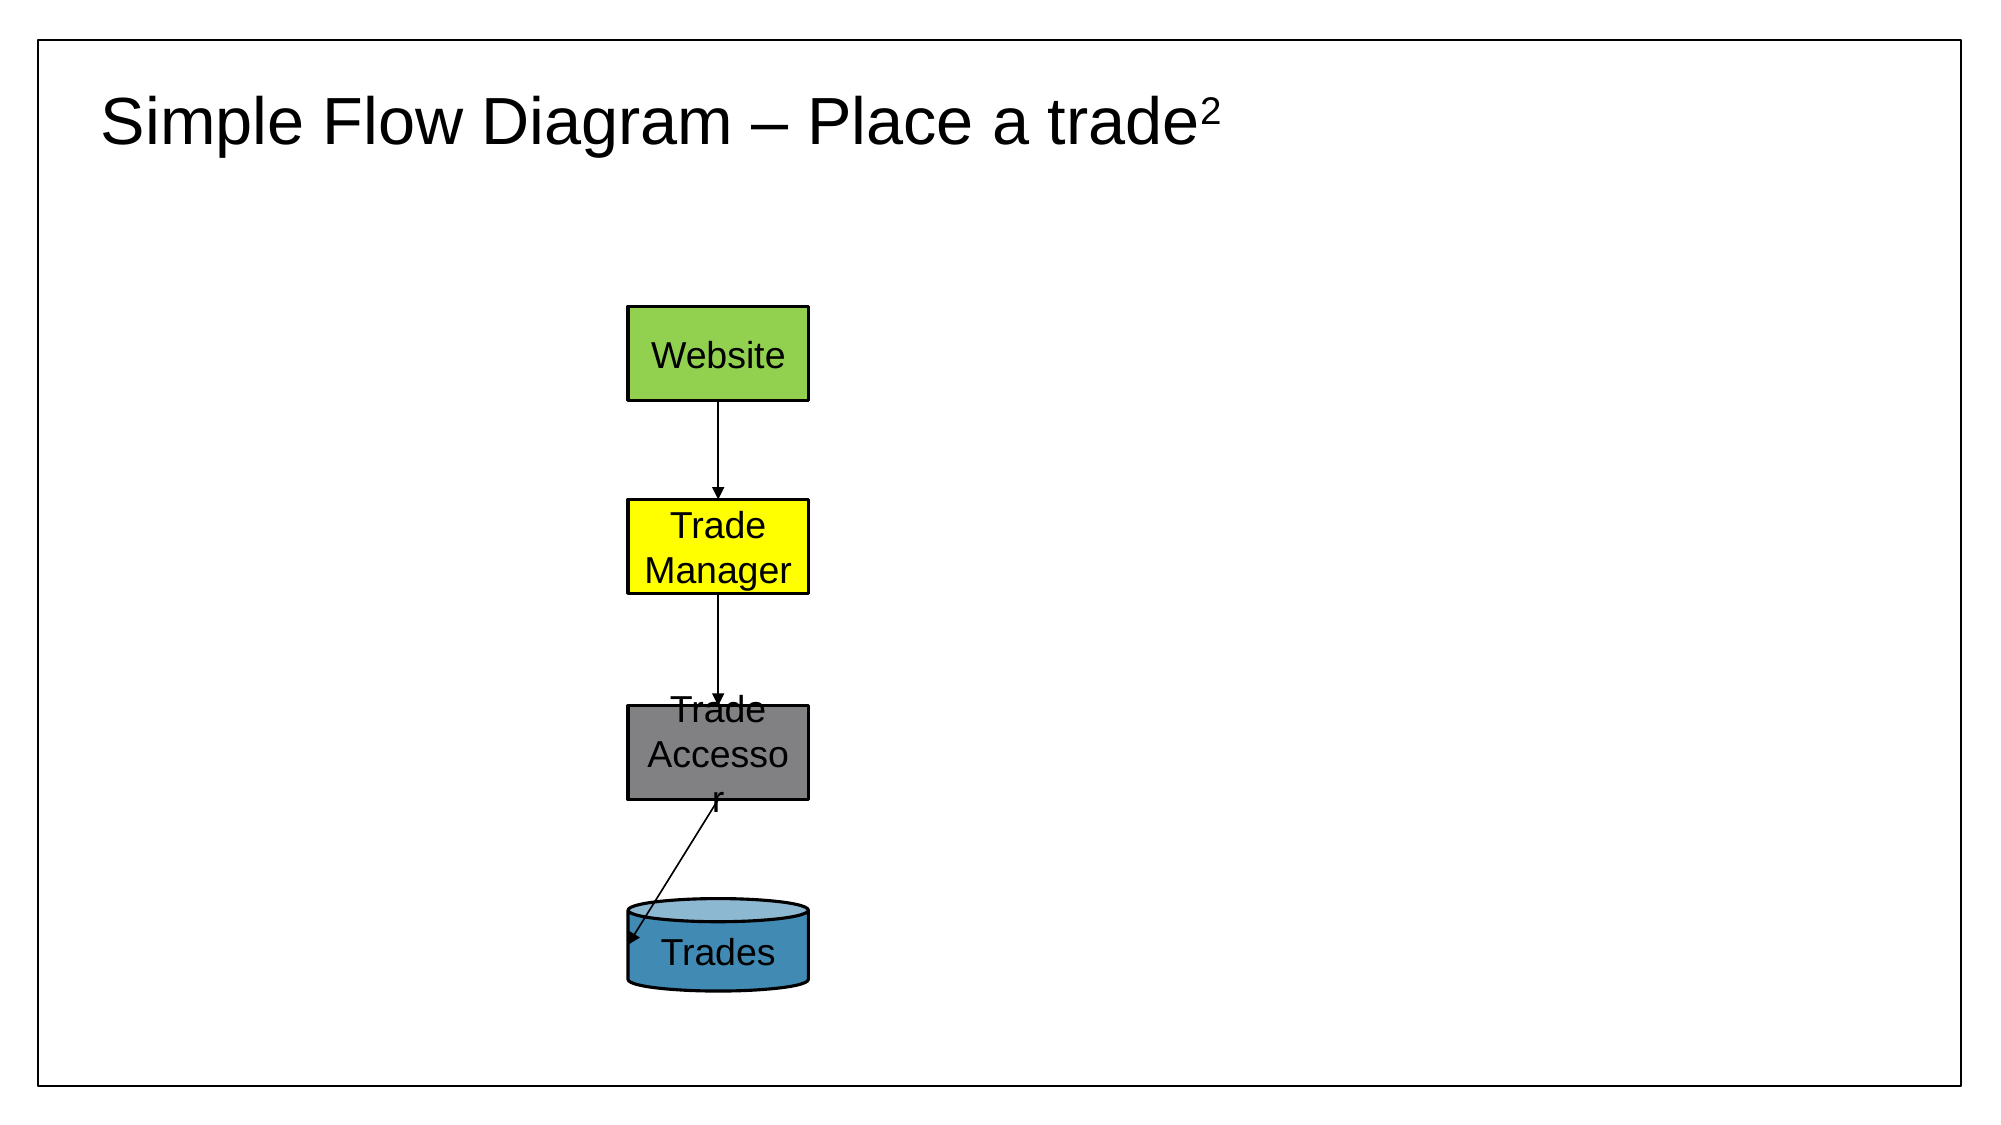

# Simple Flow Diagram – Place a trade2
Website
Trade Manager
Trade Accessor
Trades